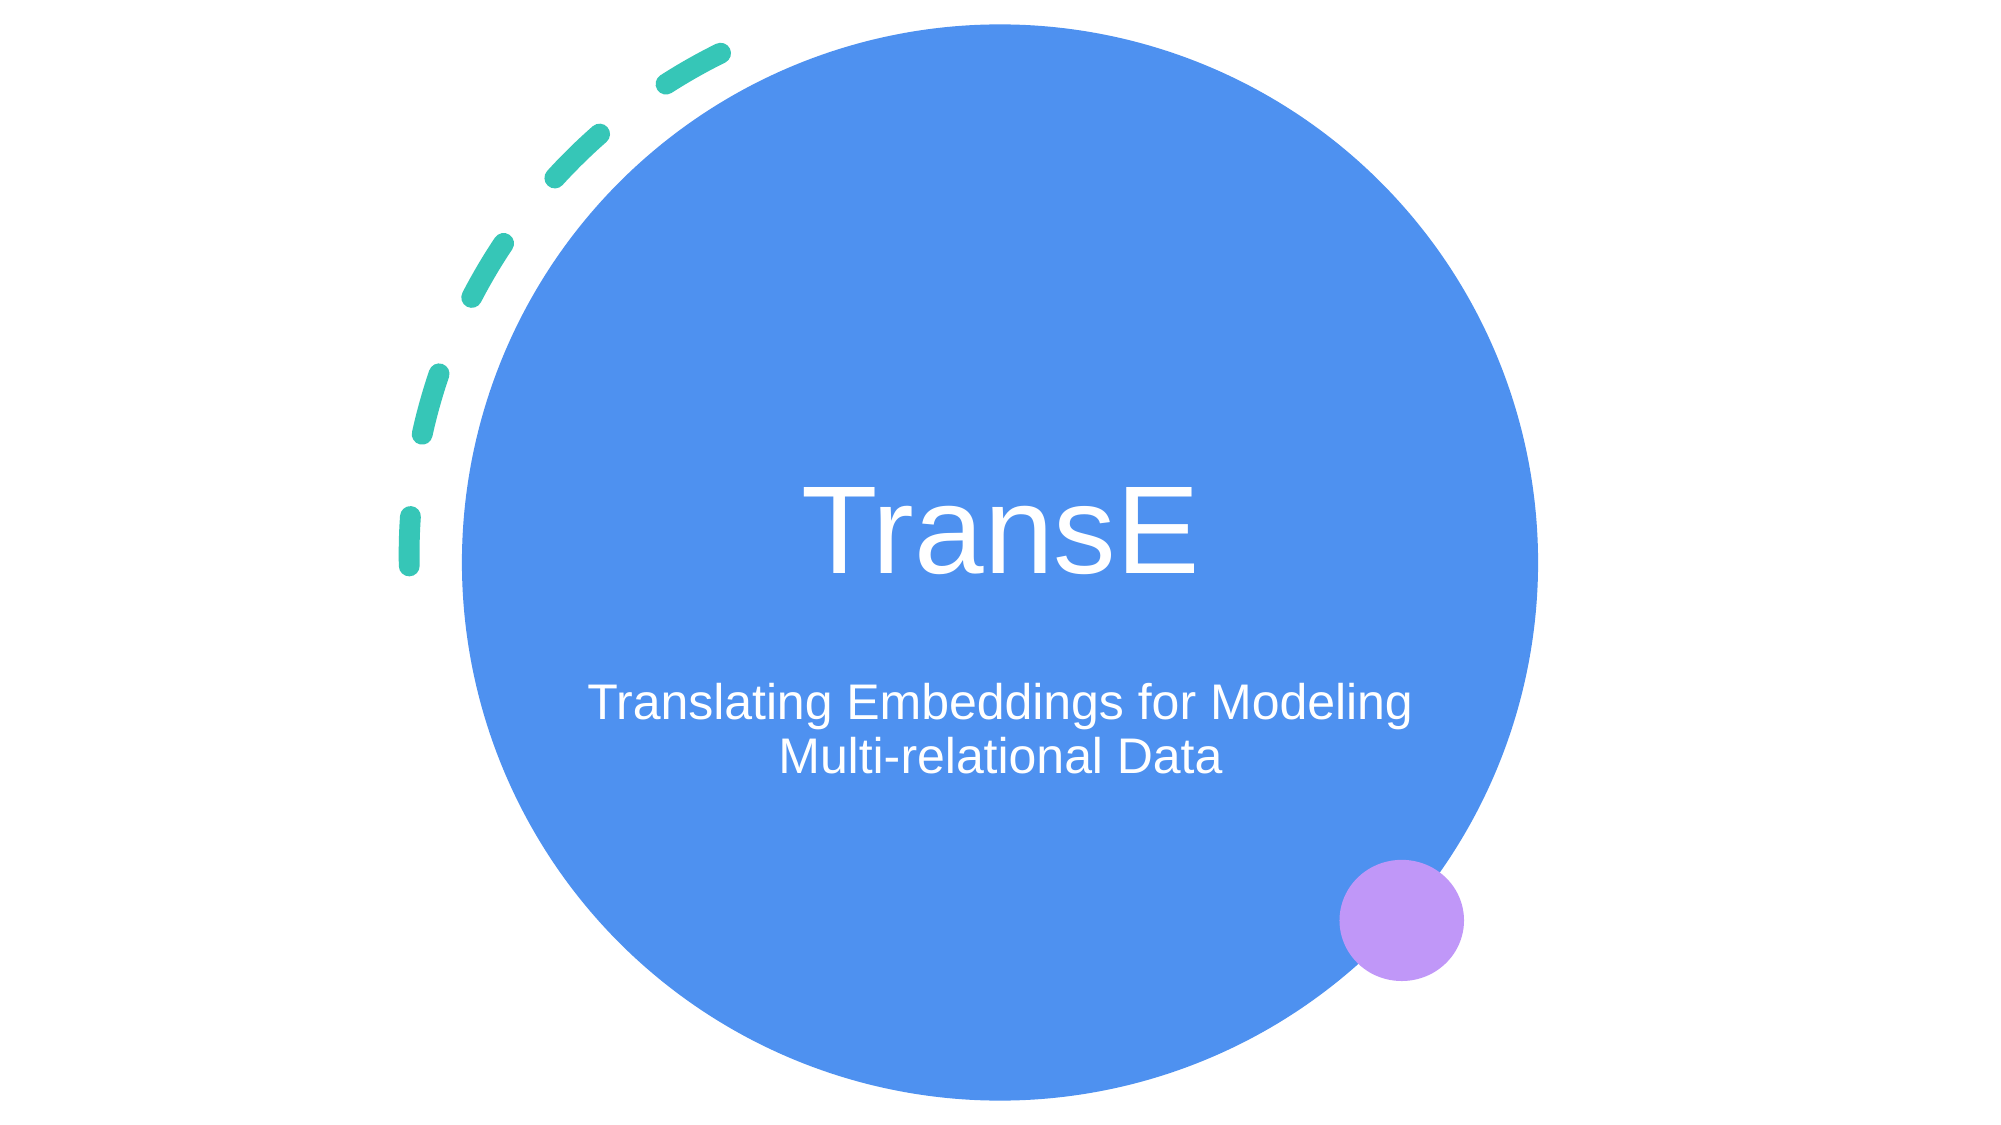

# TransE
Translating Embeddings for Modeling Multi-relational Data